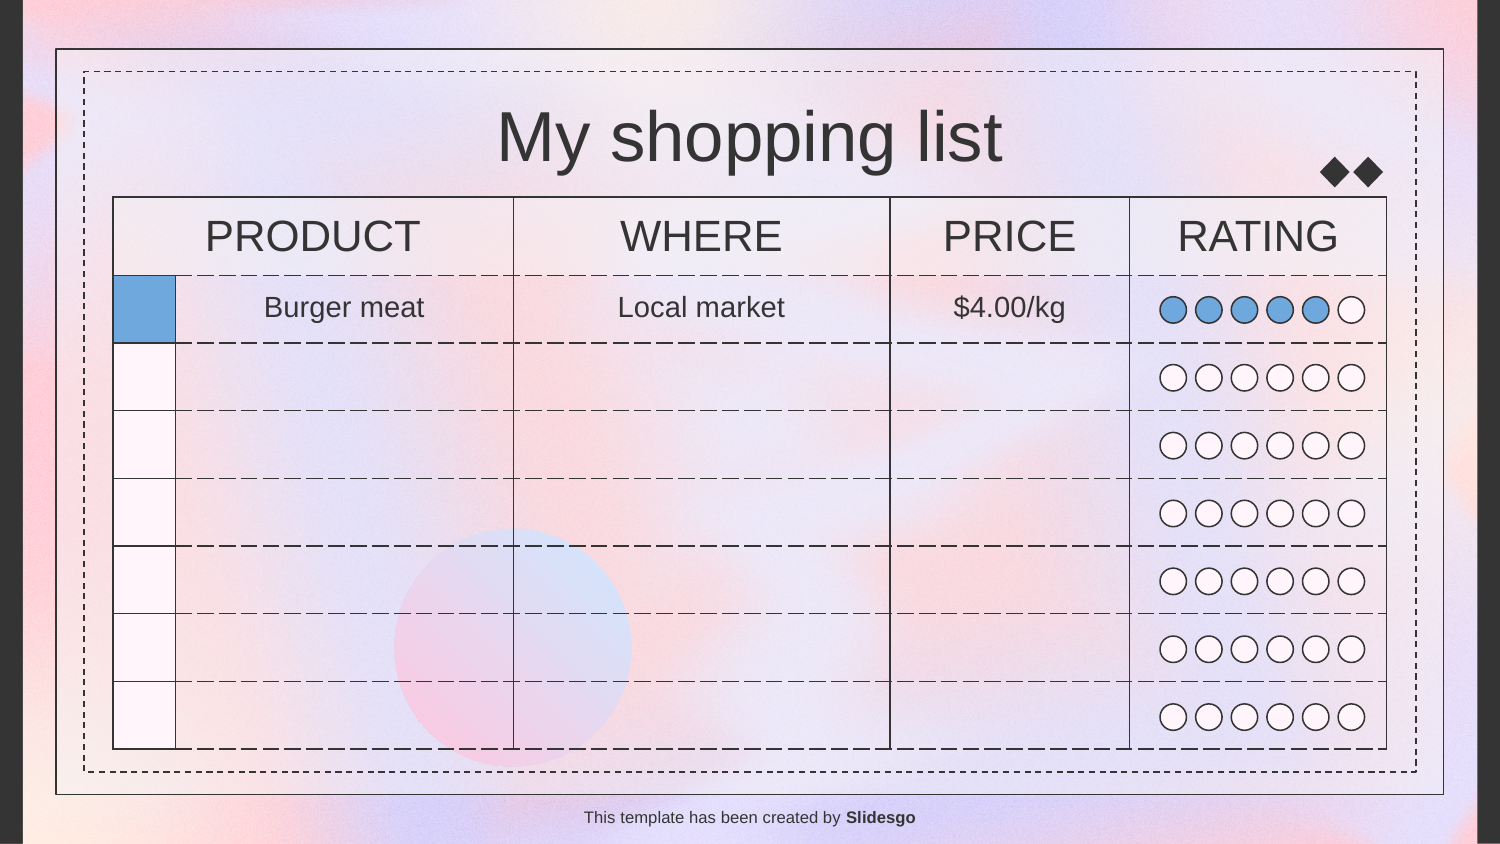

# My shopping list

| PRODUCT |  | WHERE | PRICE | RATING |
| --- | --- | --- | --- | --- |
|  | Burger meat | Local market | $4.00/kg |  |
|  |  |  |  |  |
|  |  |  |  |  |
|  |  |  |  |  |
|  |  |  |  |  |
|  |  |  |  |  |
|  |  |  |  |  |

This template has been created by Slidesgo